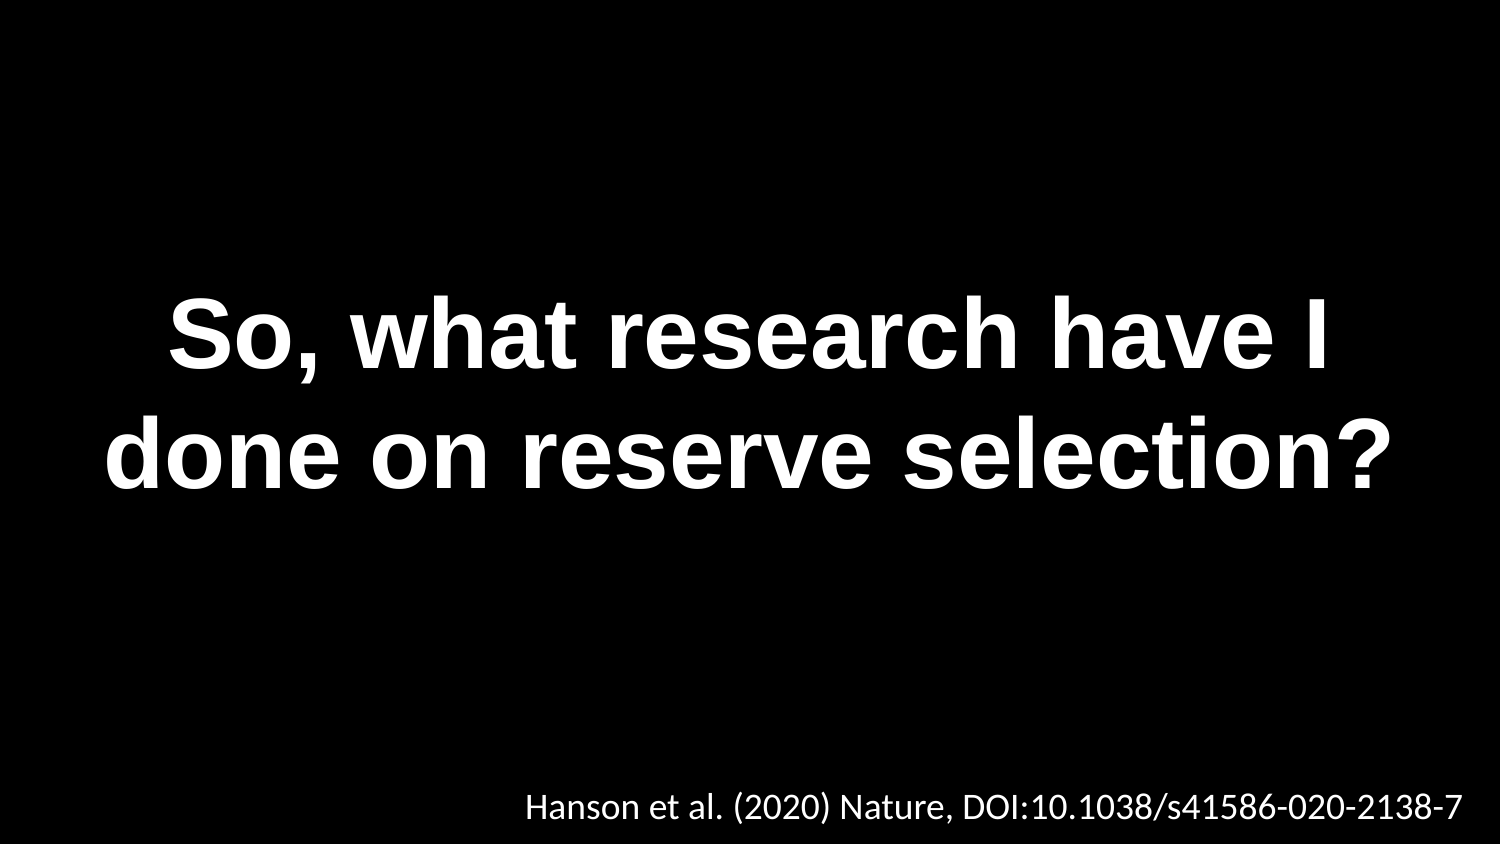

# So, what research have I done on reserve selection?
Hanson et al. (2020) Nature, DOI:10.1038/s41586-020-2138-7